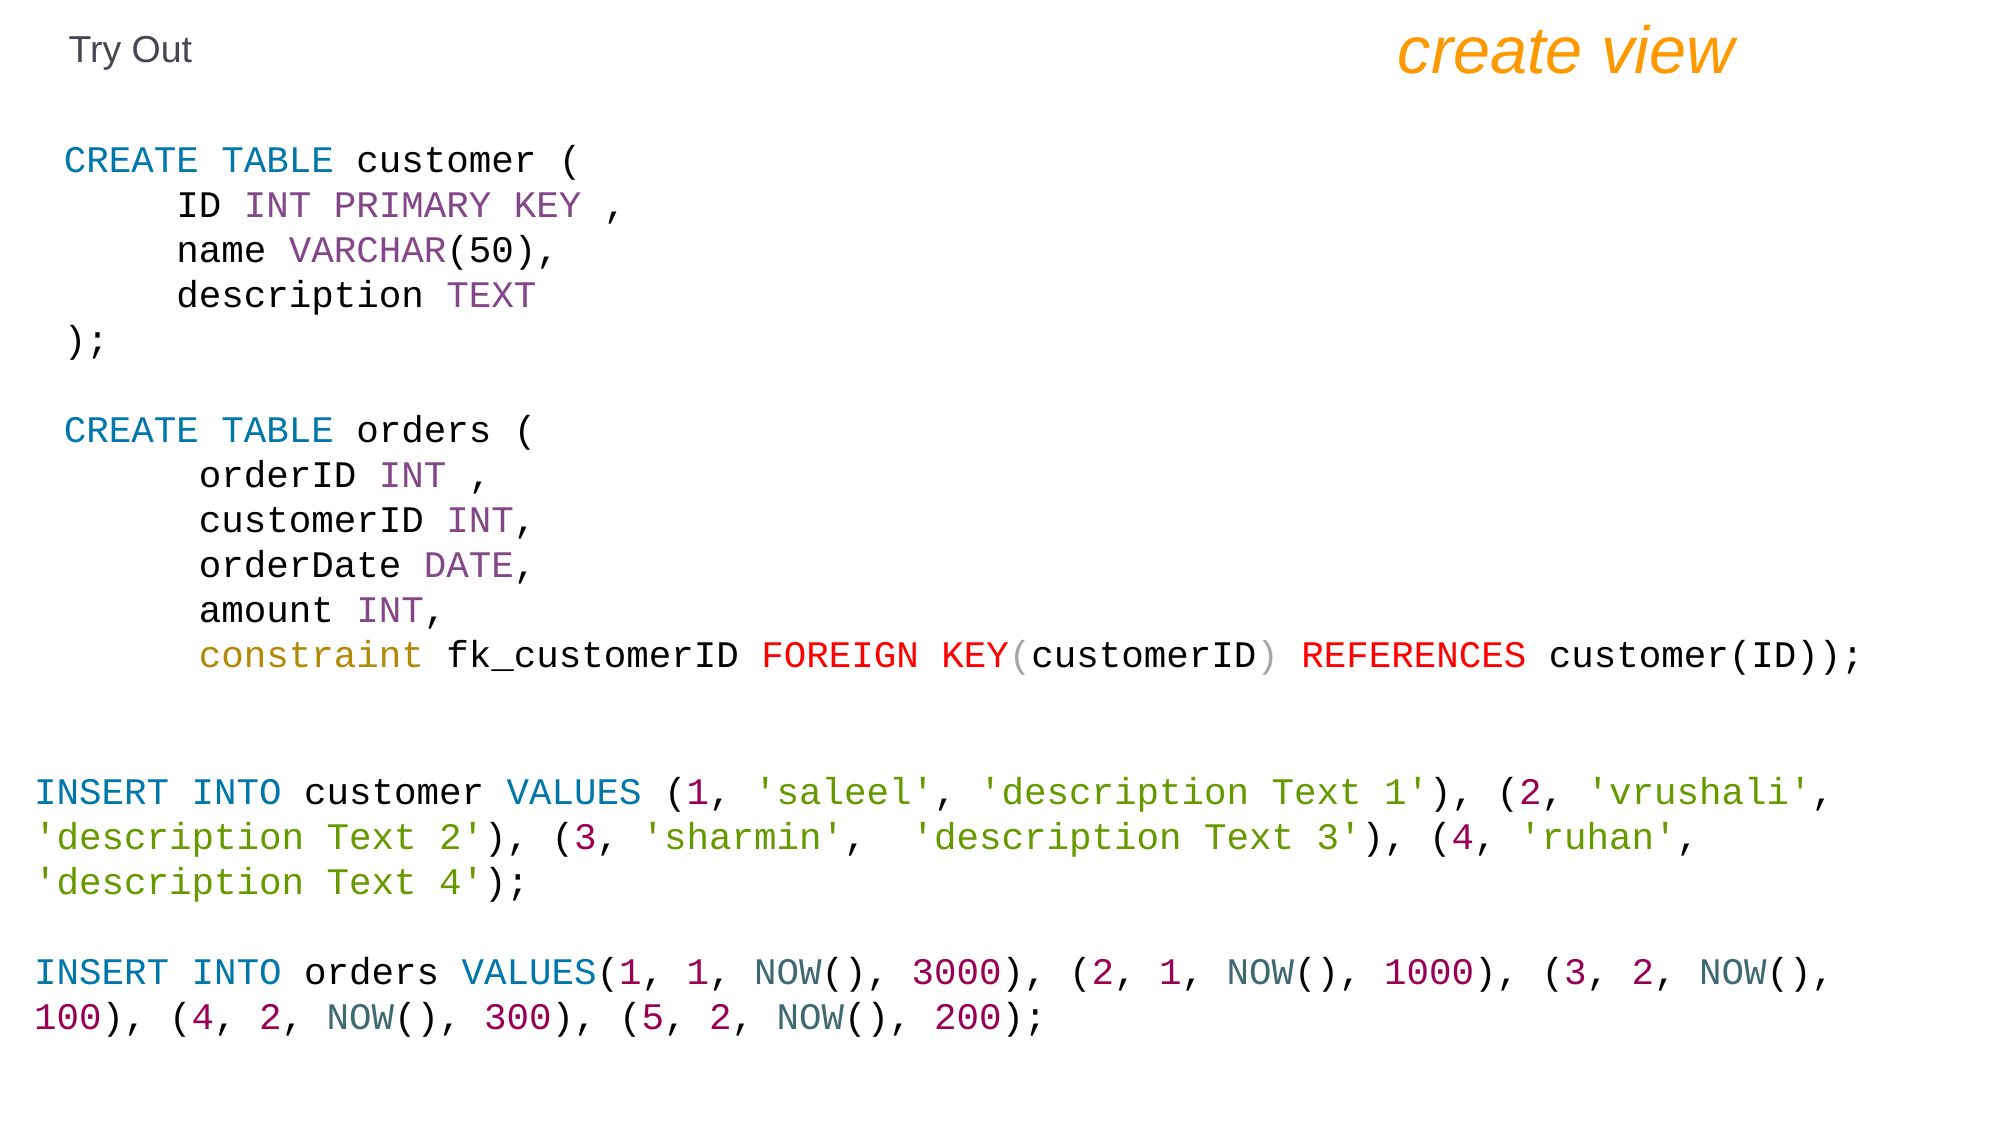

create view
Try Out
CREATE TABLE customer (
     ID INT PRIMARY KEY ,
     name VARCHAR(50),
     description TEXT
);

CREATE TABLE orders (
      orderID INT ,
      customerID INT,
      orderDate DATE,
      amount INT,
      constraint fk_customerID FOREIGN KEY(customerID) REFERENCES customer(ID));
INSERT INTO customer VALUES (1, 'saleel', 'description Text 1'), (2, 'vrushali', 'description Text 2'), (3, 'sharmin',  'description Text 3'), (4, 'ruhan', 'description Text 4');

INSERT INTO orders VALUES(1, 1, NOW(), 3000), (2, 1, NOW(), 1000), (3, 2, NOW(), 100), (4, 2, NOW(), 300), (5, 2, NOW(), 200);